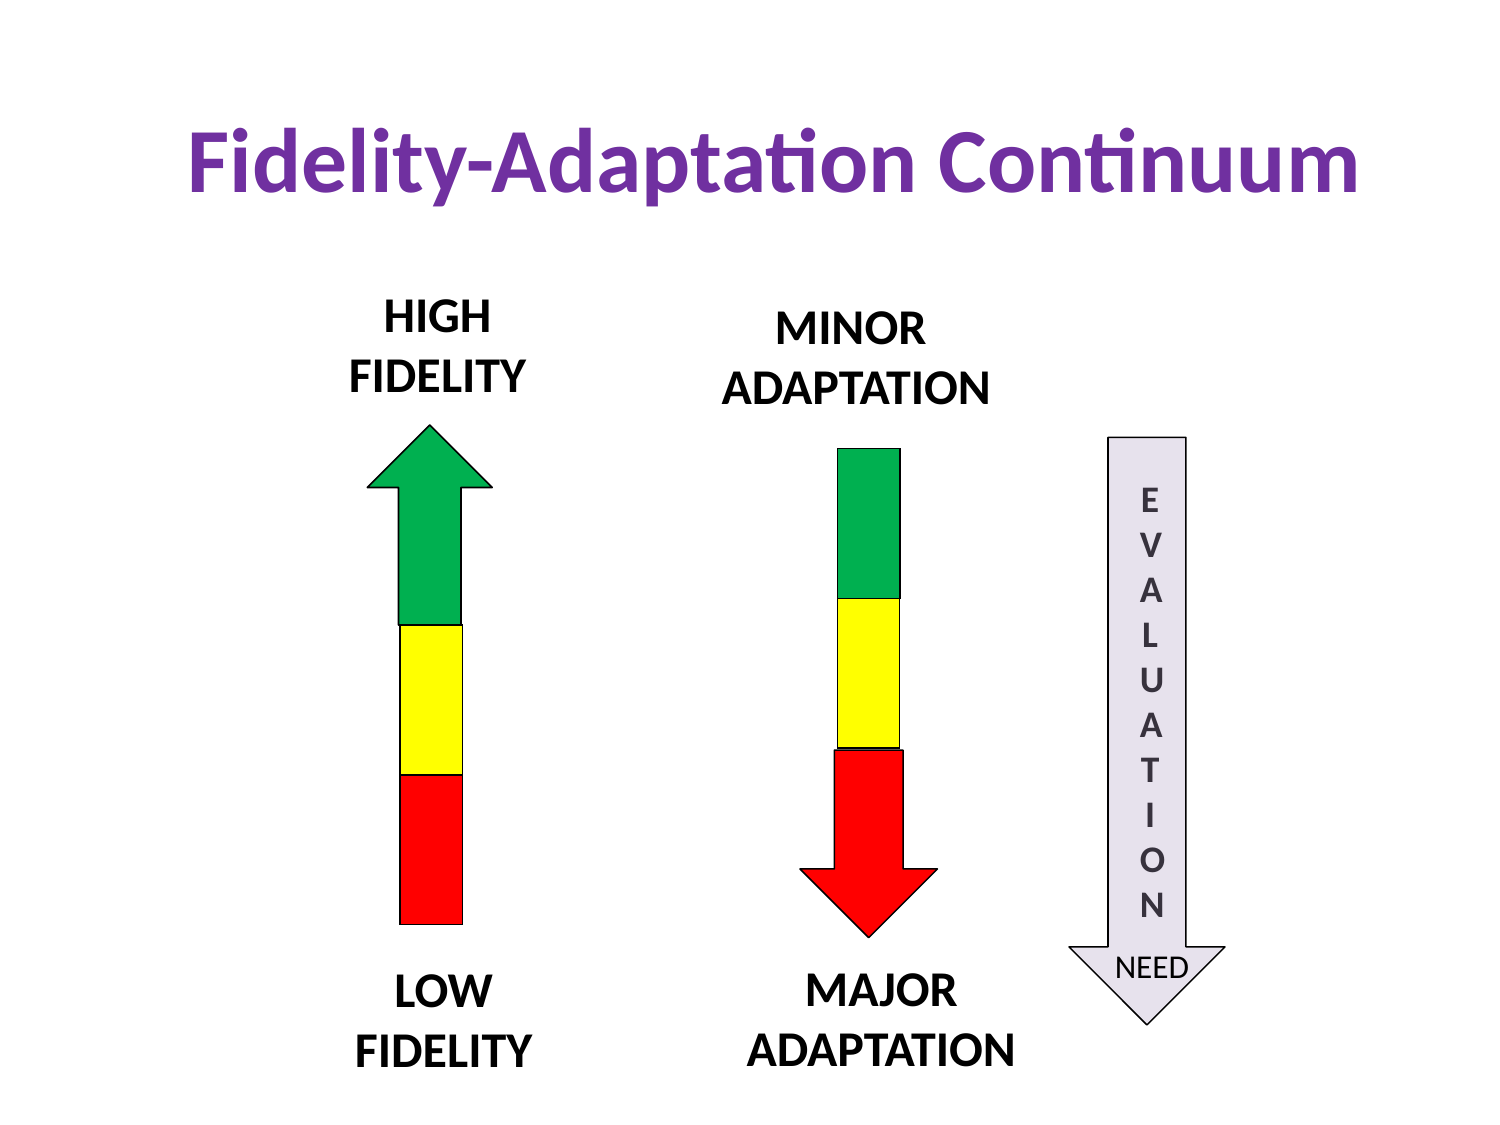

Fidelity-Adaptation Continuum
HIGH
FIDELITY

LOW
FIDELITY
MINOR
ADAPTATION

MAJOR ADAPTATION

NEED
E
V
A
L
U
A
T
I
O
N